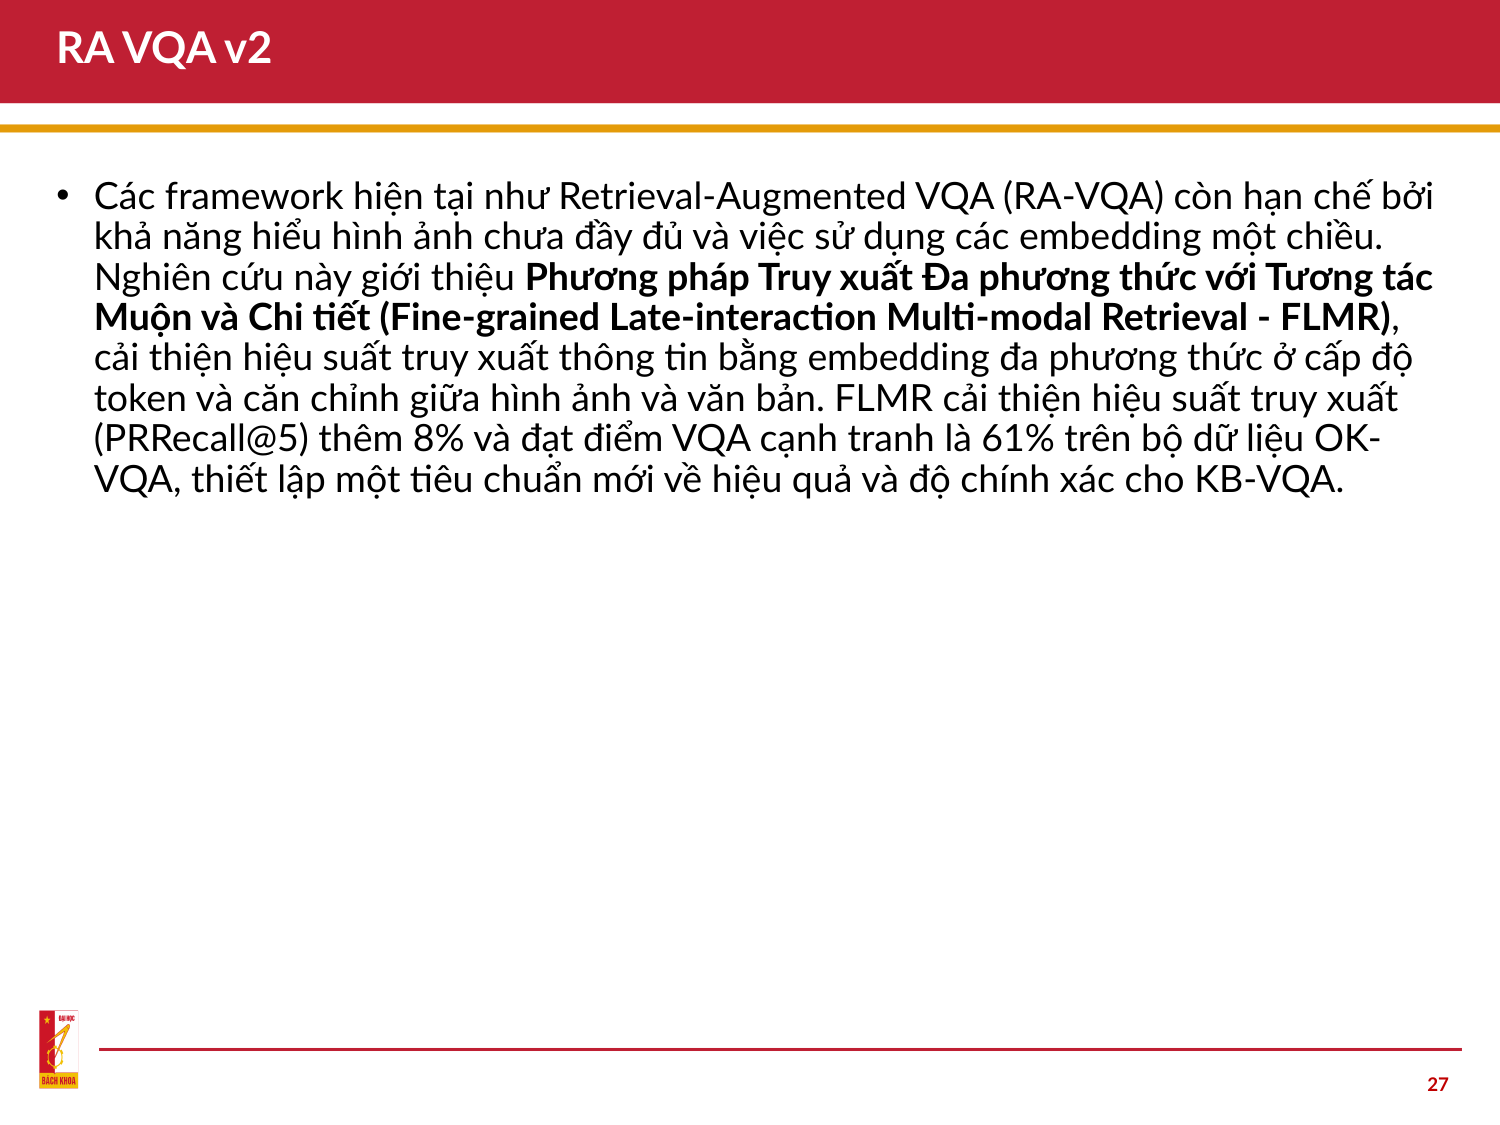

# RA VQA v2
Các framework hiện tại như Retrieval-Augmented VQA (RA-VQA) còn hạn chế bởi khả năng hiểu hình ảnh chưa đầy đủ và việc sử dụng các embedding một chiều. Nghiên cứu này giới thiệu Phương pháp Truy xuất Đa phương thức với Tương tác Muộn và Chi tiết (Fine-grained Late-interaction Multi-modal Retrieval - FLMR), cải thiện hiệu suất truy xuất thông tin bằng embedding đa phương thức ở cấp độ token và căn chỉnh giữa hình ảnh và văn bản. FLMR cải thiện hiệu suất truy xuất (PRRecall@5) thêm 8% và đạt điểm VQA cạnh tranh là 61% trên bộ dữ liệu OK-VQA, thiết lập một tiêu chuẩn mới về hiệu quả và độ chính xác cho KB-VQA.
27